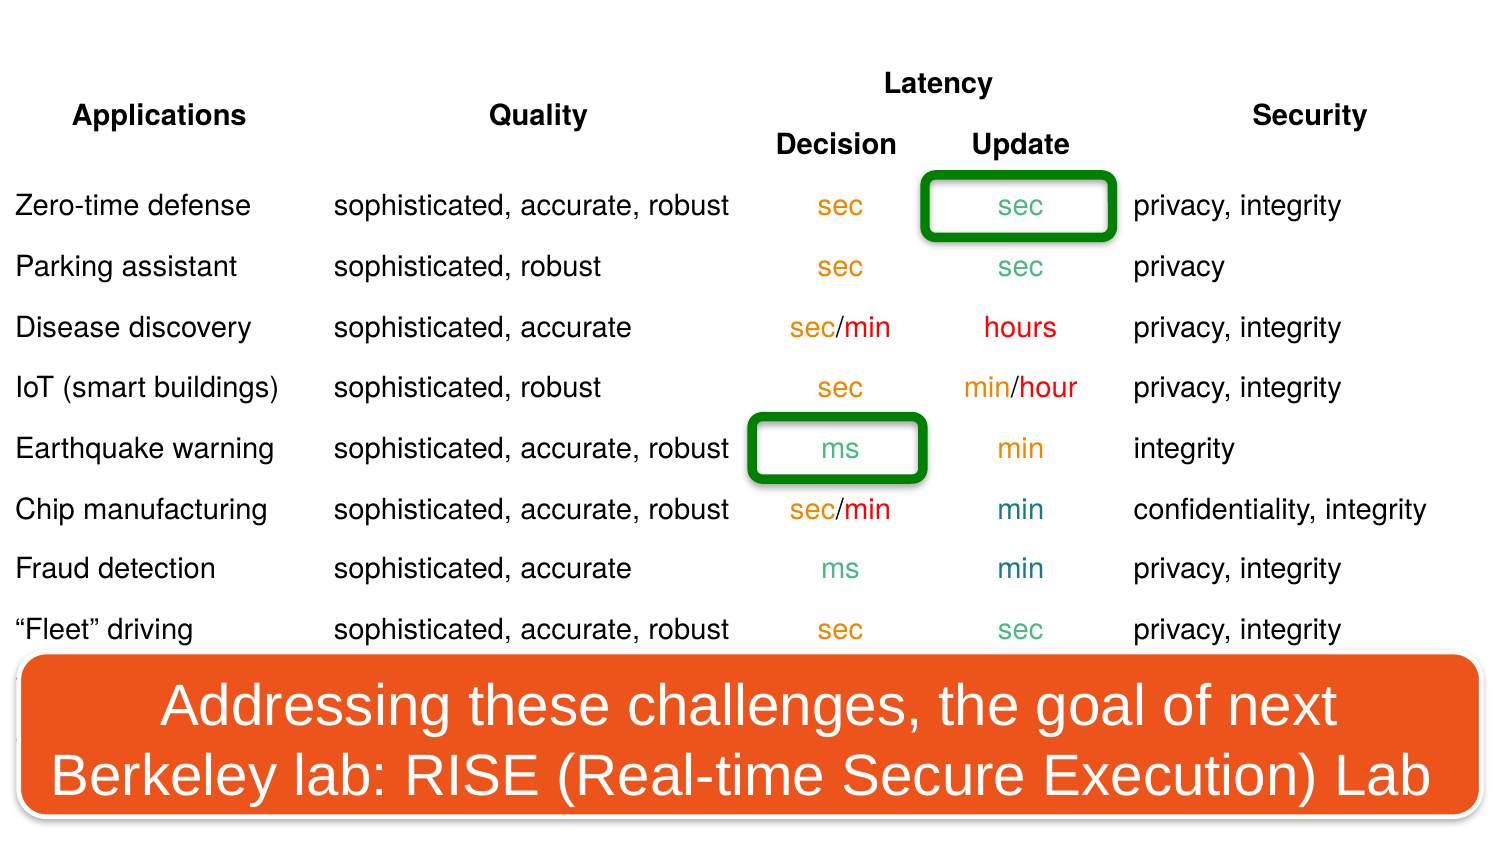

| Applications | Quality | Latency |  | Security |
| --- | --- | --- | --- | --- |
|  |  | Decision | Update |  |
| Zero-time defense | sophisticated, accurate, robust | sec | sec | privacy, integrity |
| Parking assistant | sophisticated, robust | sec | sec | privacy |
| Disease discovery | sophisticated, accurate | sec/min | hours | privacy, integrity |
| IoT (smart buildings) | sophisticated, robust | sec | min/hour | privacy, integrity |
| Earthquake warning | sophisticated, accurate, robust | ms | min | integrity |
| Chip manufacturing | sophisticated, accurate, robust | sec/min | min | confidentiality, integrity |
| Fraud detection | sophisticated, accurate | ms | min | privacy, integrity |
| “Fleet” driving | sophisticated, accurate, robust | sec | sec | privacy, integrity |
| Virtual assistants | sophisticated, robust | sec | min/hour | integrity |
| Video QoS at scale | sophisticated | ms/sec | min | privacy, integrity |

Addressing these challenges, the goal of next Berkeley lab: RISE (Real-time Secure Execution) Lab